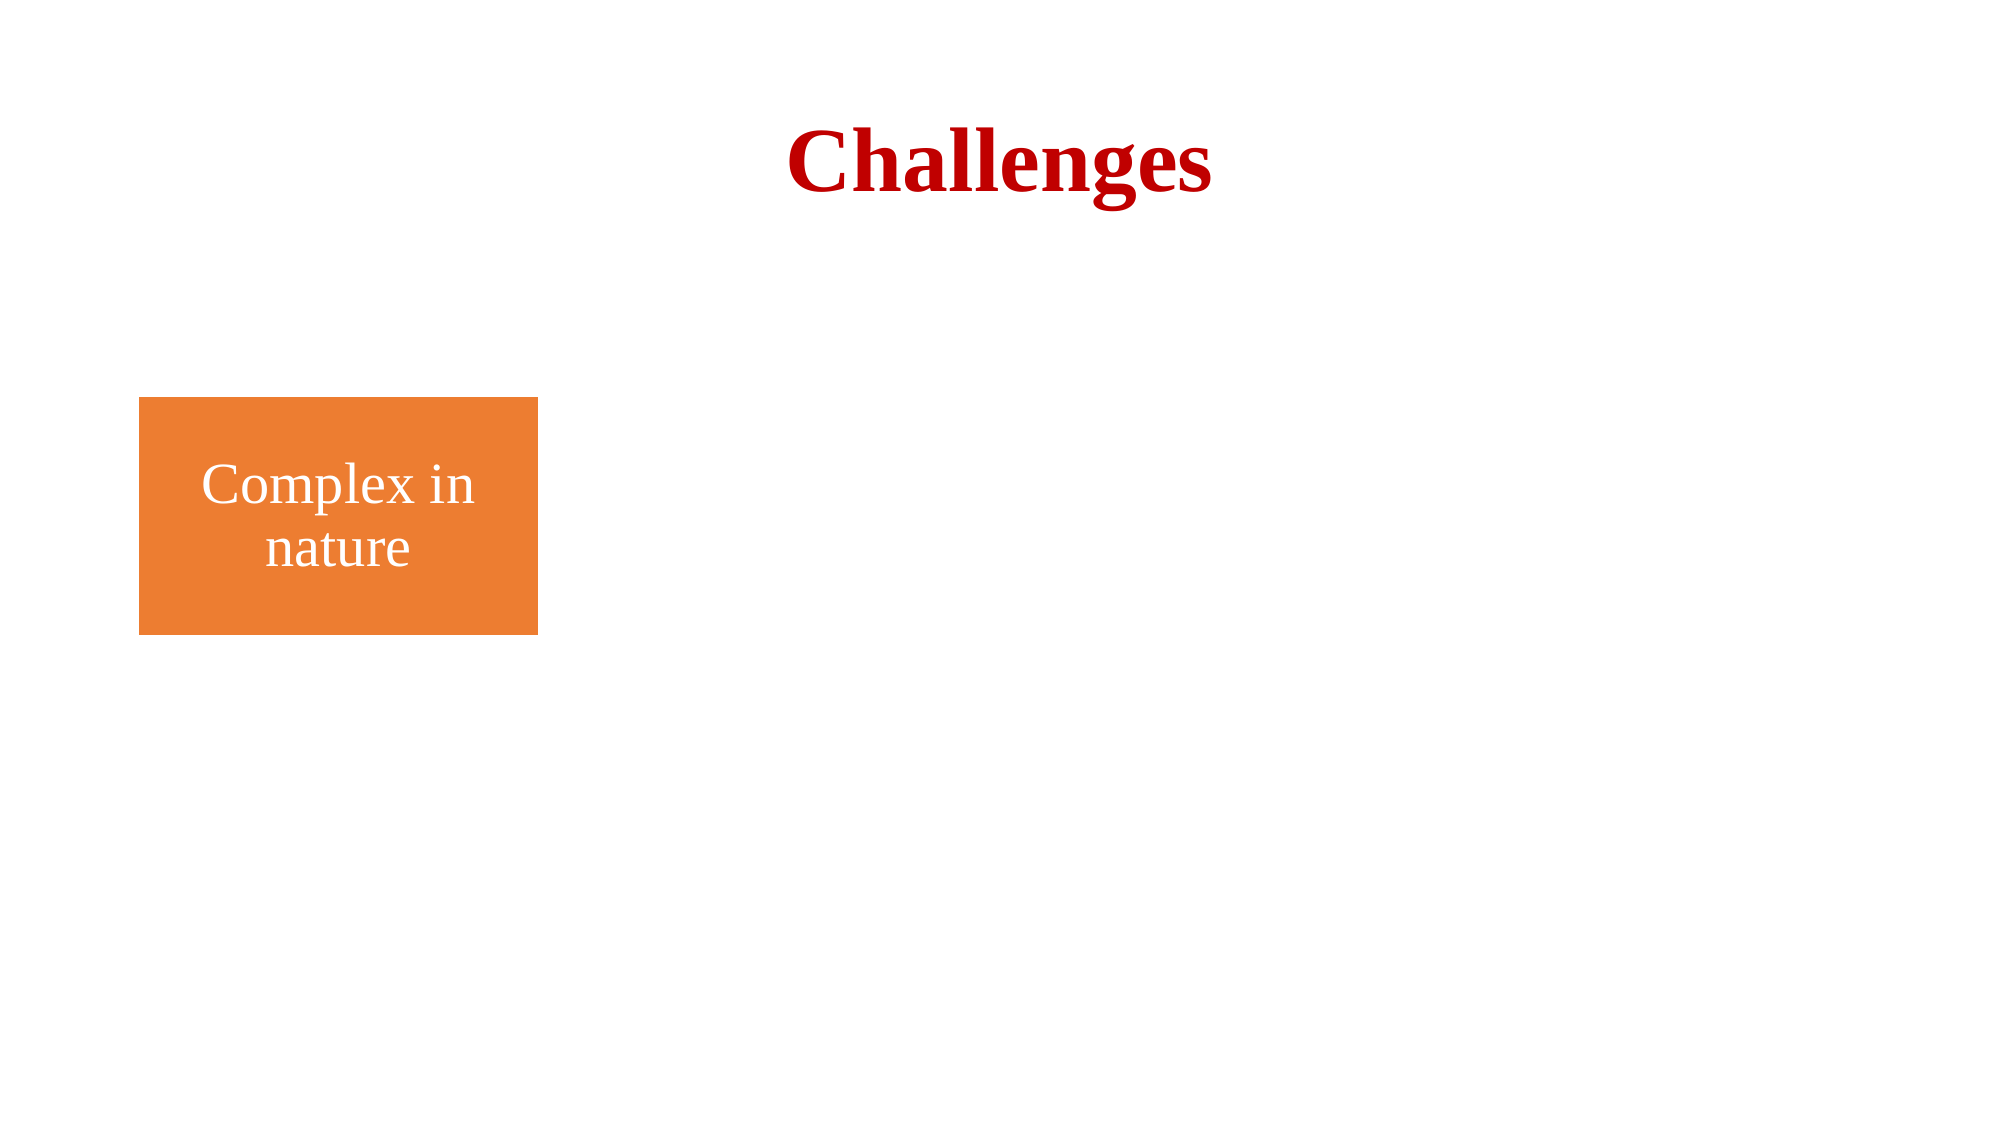

# Challenges
Complex in nature
Class imbalance
Complex and high dimensionality
Missing data
Availability of data
Data is unstructured
Presence of unlabeled data
Inconsistent or falsified data collection